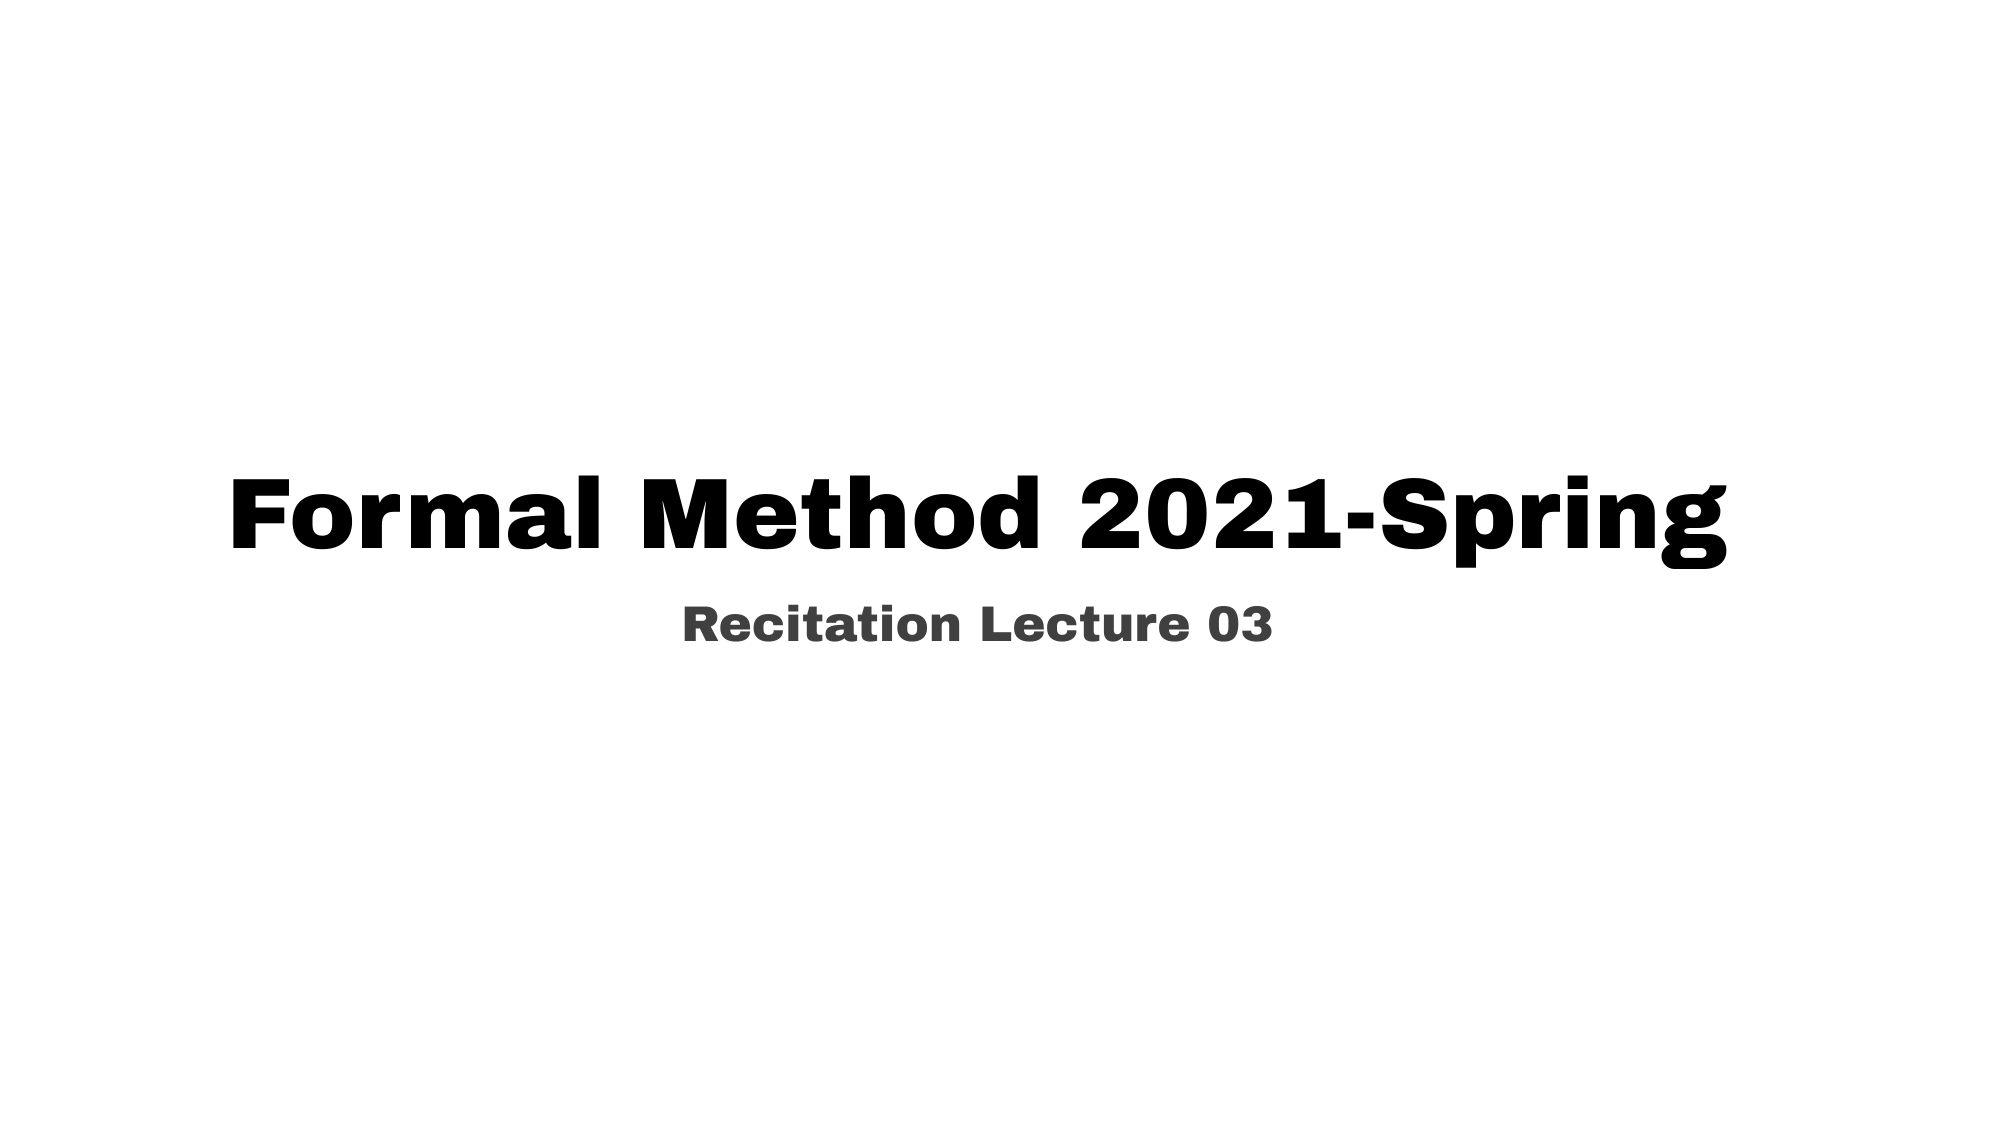

# Formal Method 2021-Spring
Recitation Lecture 03